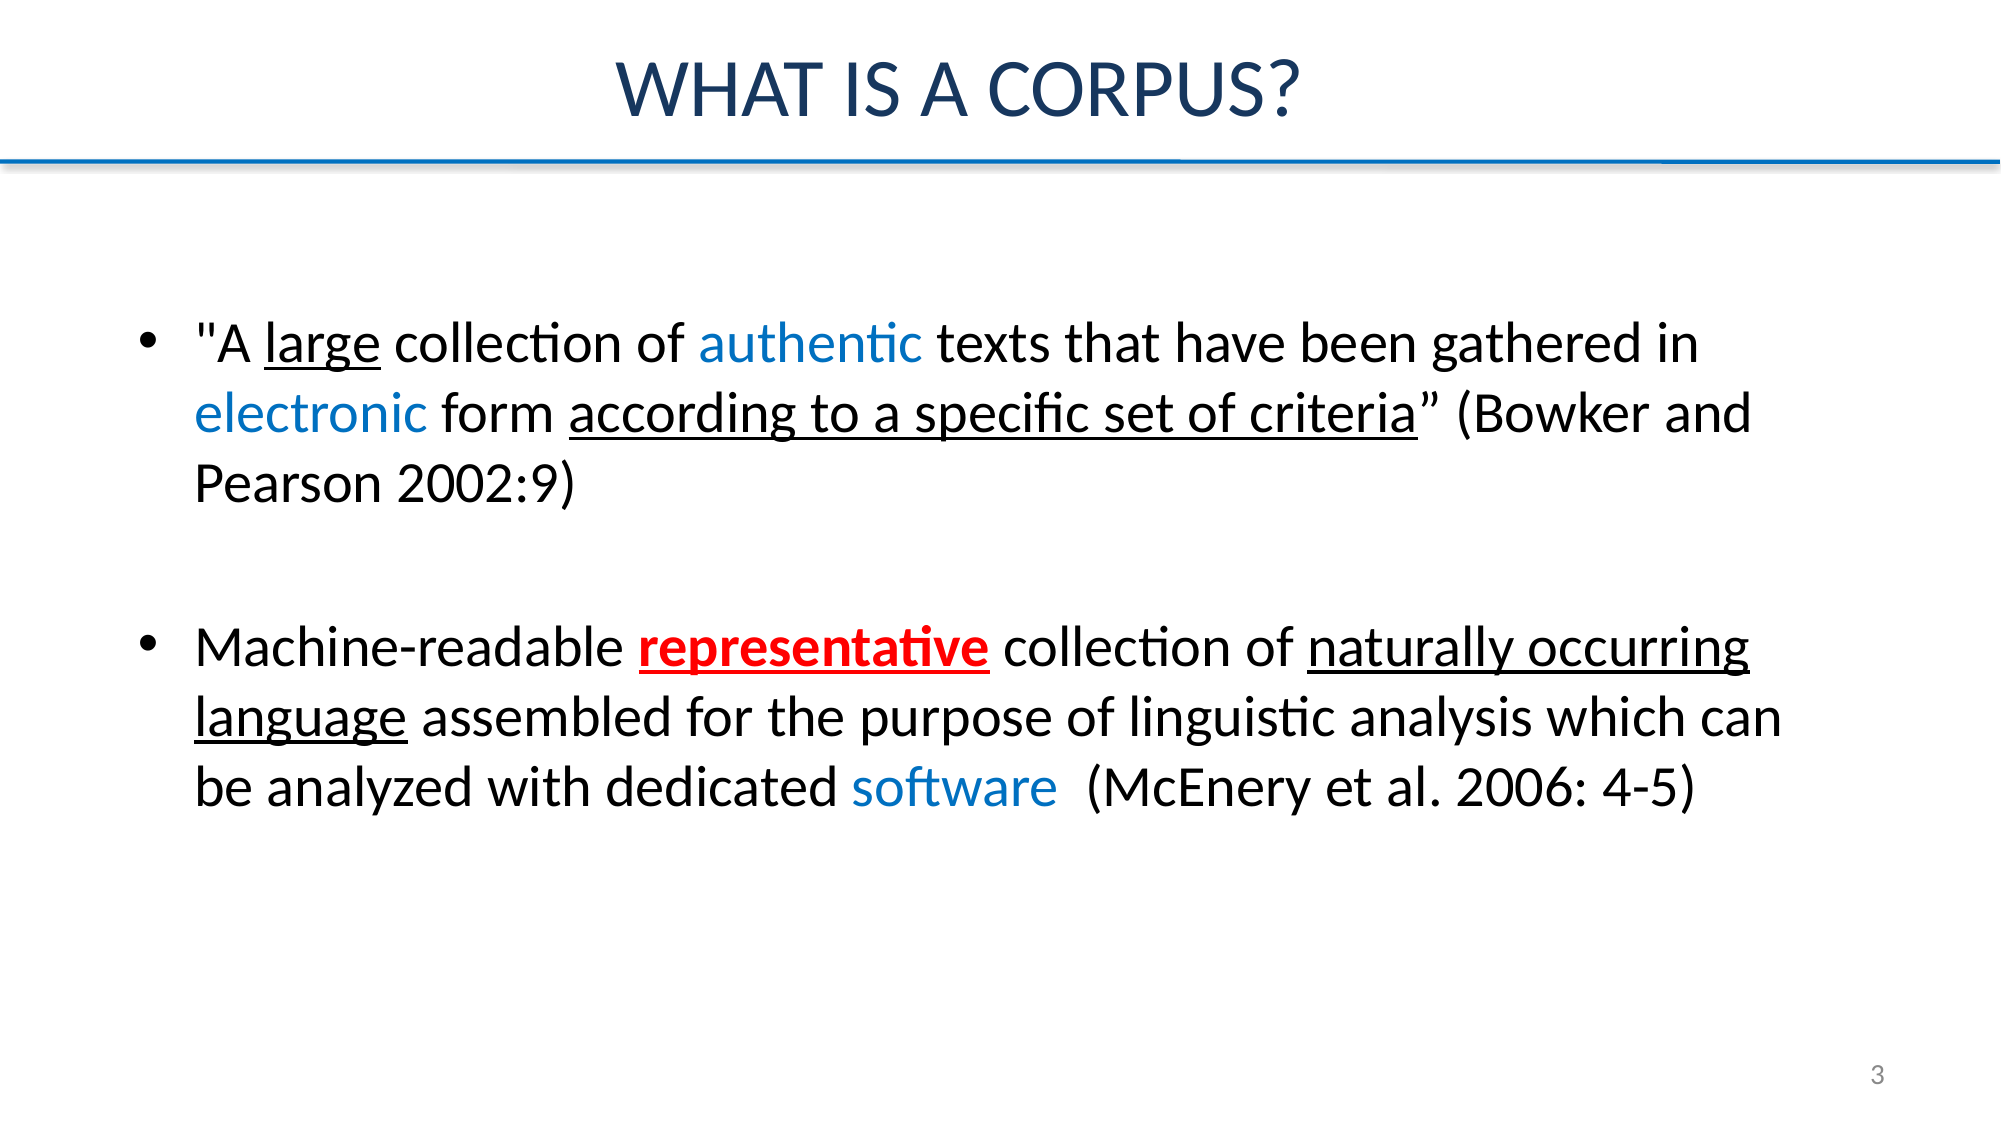

# What is a corpus?
"A large collection of authentic texts that have been gathered in electronic form according to a specific set of criteria” (Bowker and Pearson 2002:9)

Machine-readable representative collection of naturally occurring language assembled for the purpose of linguistic analysis which can be analyzed with dedicated software  (McEnery et al. 2006: 4-5)

3